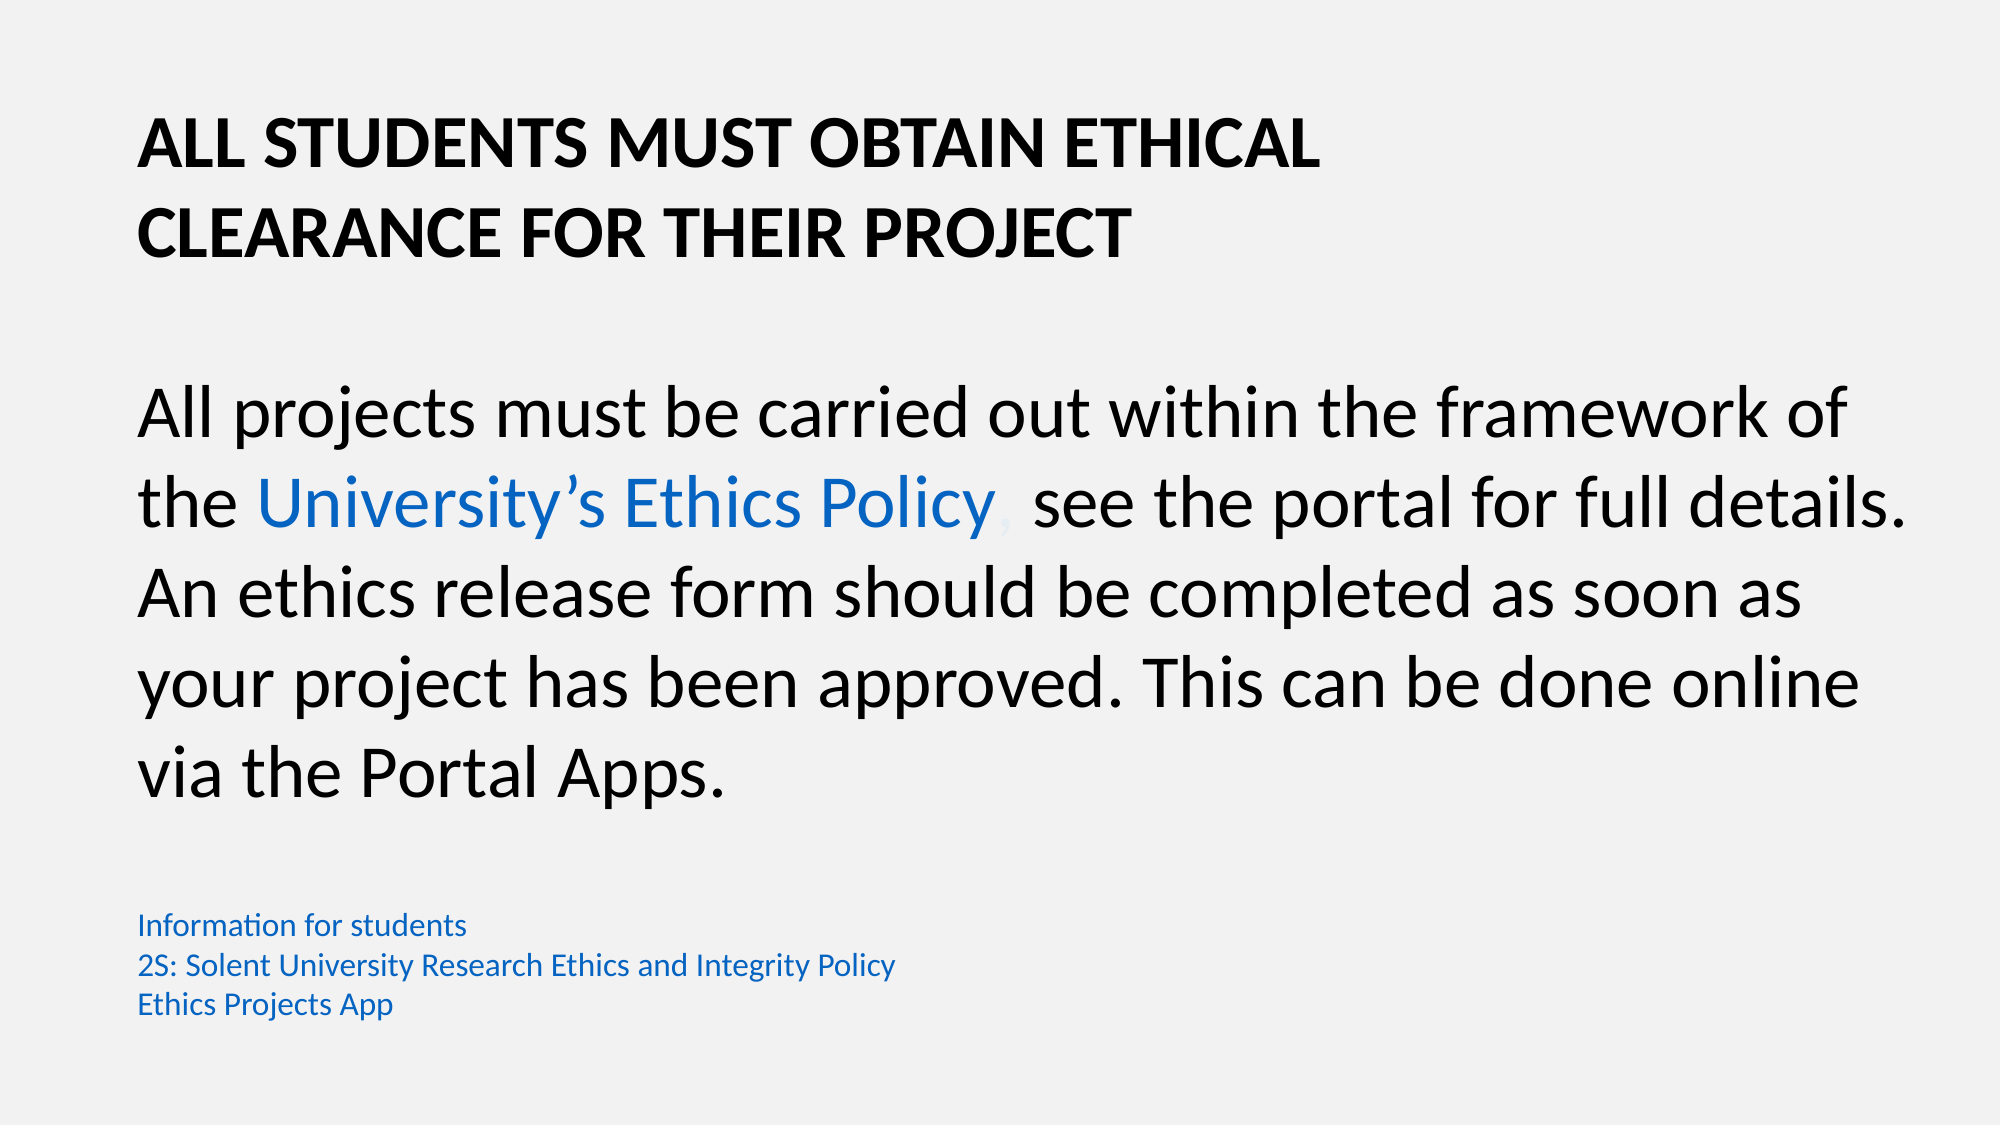

ALL STUDENTS MUST OBTAIN ETHICAL
CLEARANCE FOR THEIR PROJECT
All projects must be carried out within the framework of the University’s Ethics Policy, see the portal for full details. An ethics release form should be completed as soon as your project has been approved. This can be done online via the Portal Apps.
Information for students
2S: Solent University Research Ethics and Integrity Policy
Ethics Projects App